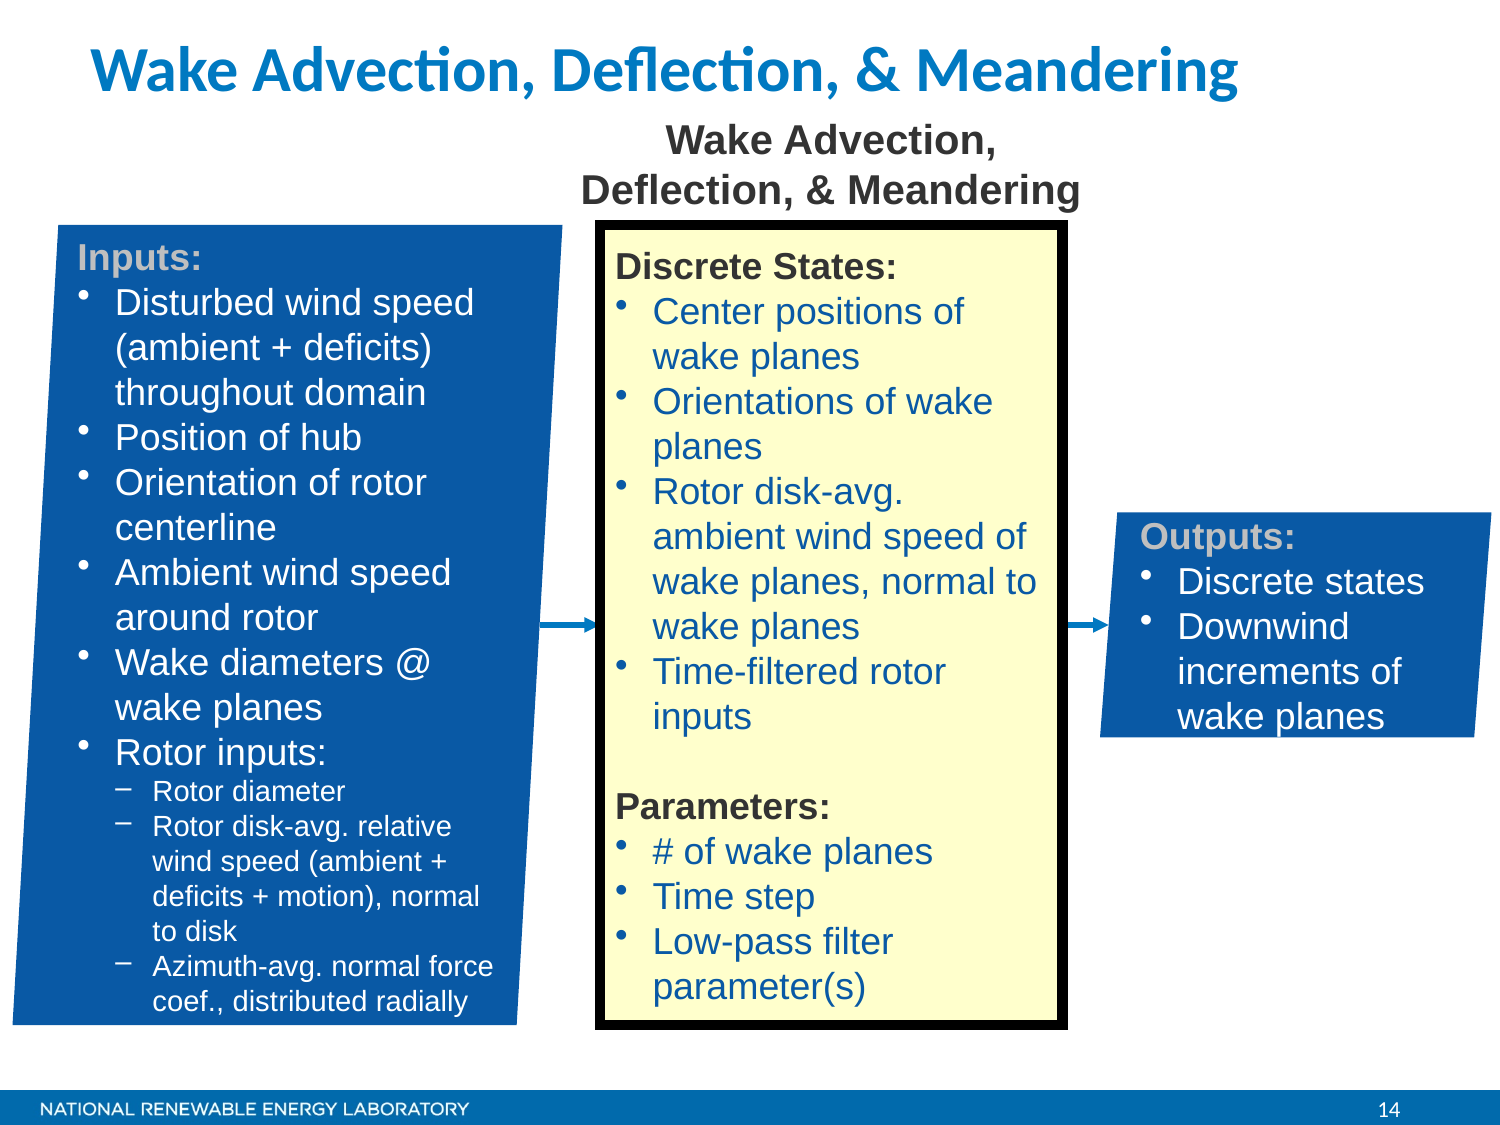

# Wake Advection, Deflection, & Meandering
Wake Advection,
Deflection, & Meandering
Inputs:
Disturbed wind speed (ambient + deficits) throughout domain
Position of hub
Orientation of rotor centerline
Ambient wind speed around rotor
Wake diameters @ wake planes
Rotor inputs:
Rotor diameter
Rotor disk-avg. relative wind speed (ambient + deficits + motion), normal to disk
Azimuth-avg. normal force coef., distributed radially
Discrete States:
Center positions of wake planes
Orientations of wake planes
Rotor disk-avg. ambient wind speed of wake planes, normal to wake planes
Time-filtered rotor inputs

Parameters:
# of wake planes
Time step
Low-pass filter parameter(s)
Outputs:
Discrete states
Downwind increments of wake planes